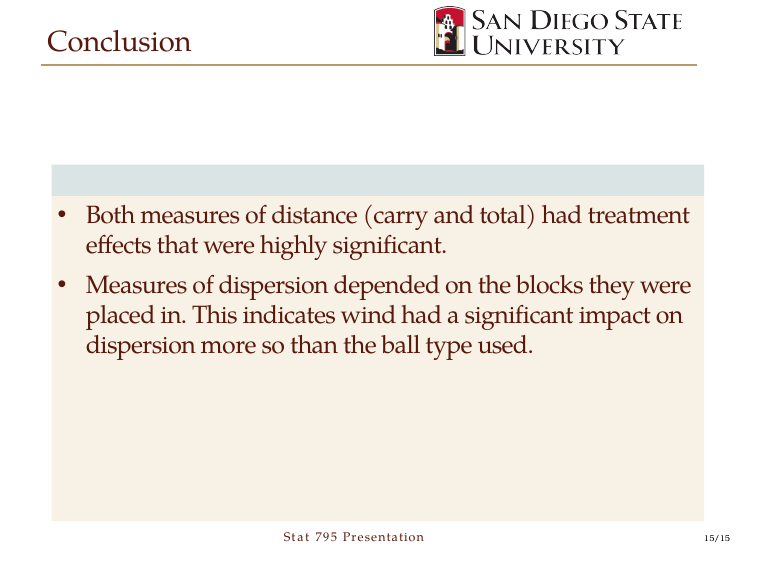

# Conclusion

Both measures of distance (carry and total) had treatment effects that were highly significant.
Measures of dispersion depended on the blocks they were placed in. This indicates wind had a significant impact on dispersion more so than the ball type used.

Stat 795 Presentation
15/15